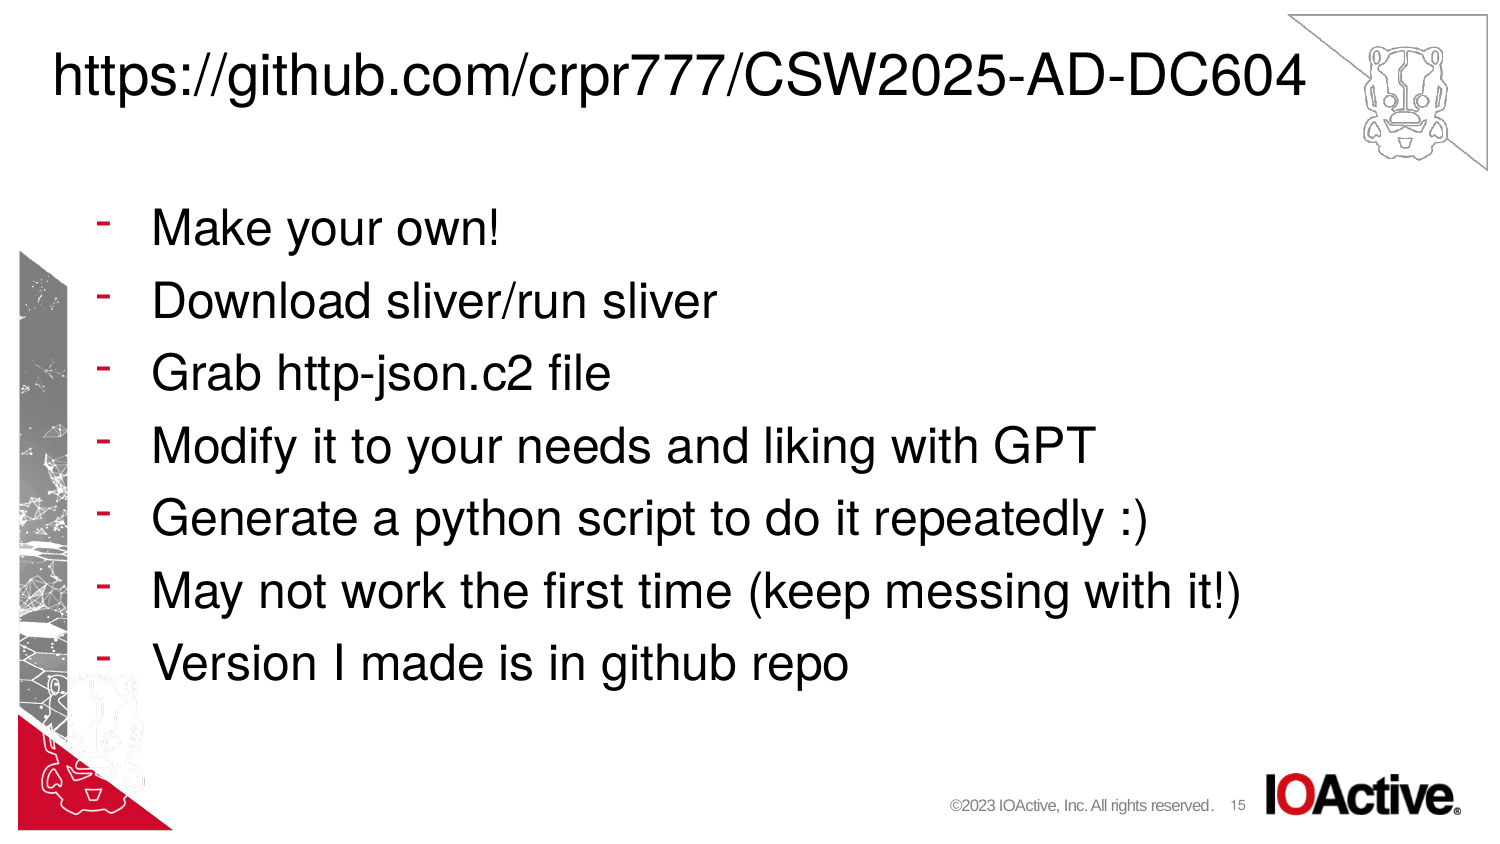

# https://github.com/crpr777/CSW2025-AD-DC604
Make your own!
Download sliver/run sliver
Grab http-json.c2 file
Modify it to your needs and liking with GPT
Generate a python script to do it repeatedly :)
May not work the first time (keep messing with it!)
Version I made is in github repo
©2023 IOActive, Inc. All rights reserved.